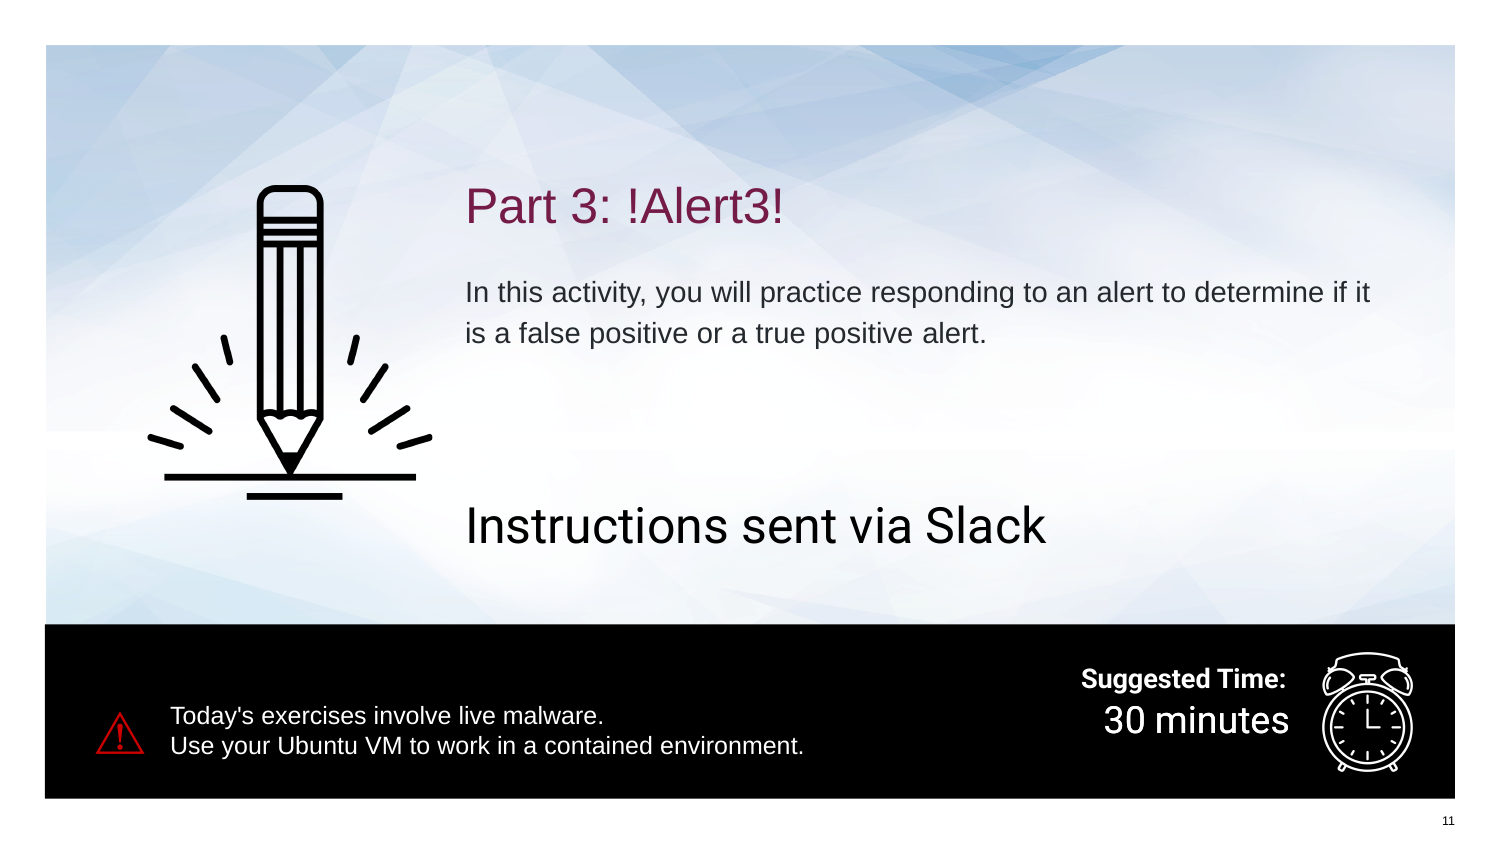

Part 3: !Alert3!

In this activity, you will practice responding to an alert to determine if it is a false positive or a true positive alert.

Instructions sent via Slack

⚠
Today's exercises involve live malware.
Use your Ubuntu VM to work in a contained environment.

# 30 minutes
30 minutes

11